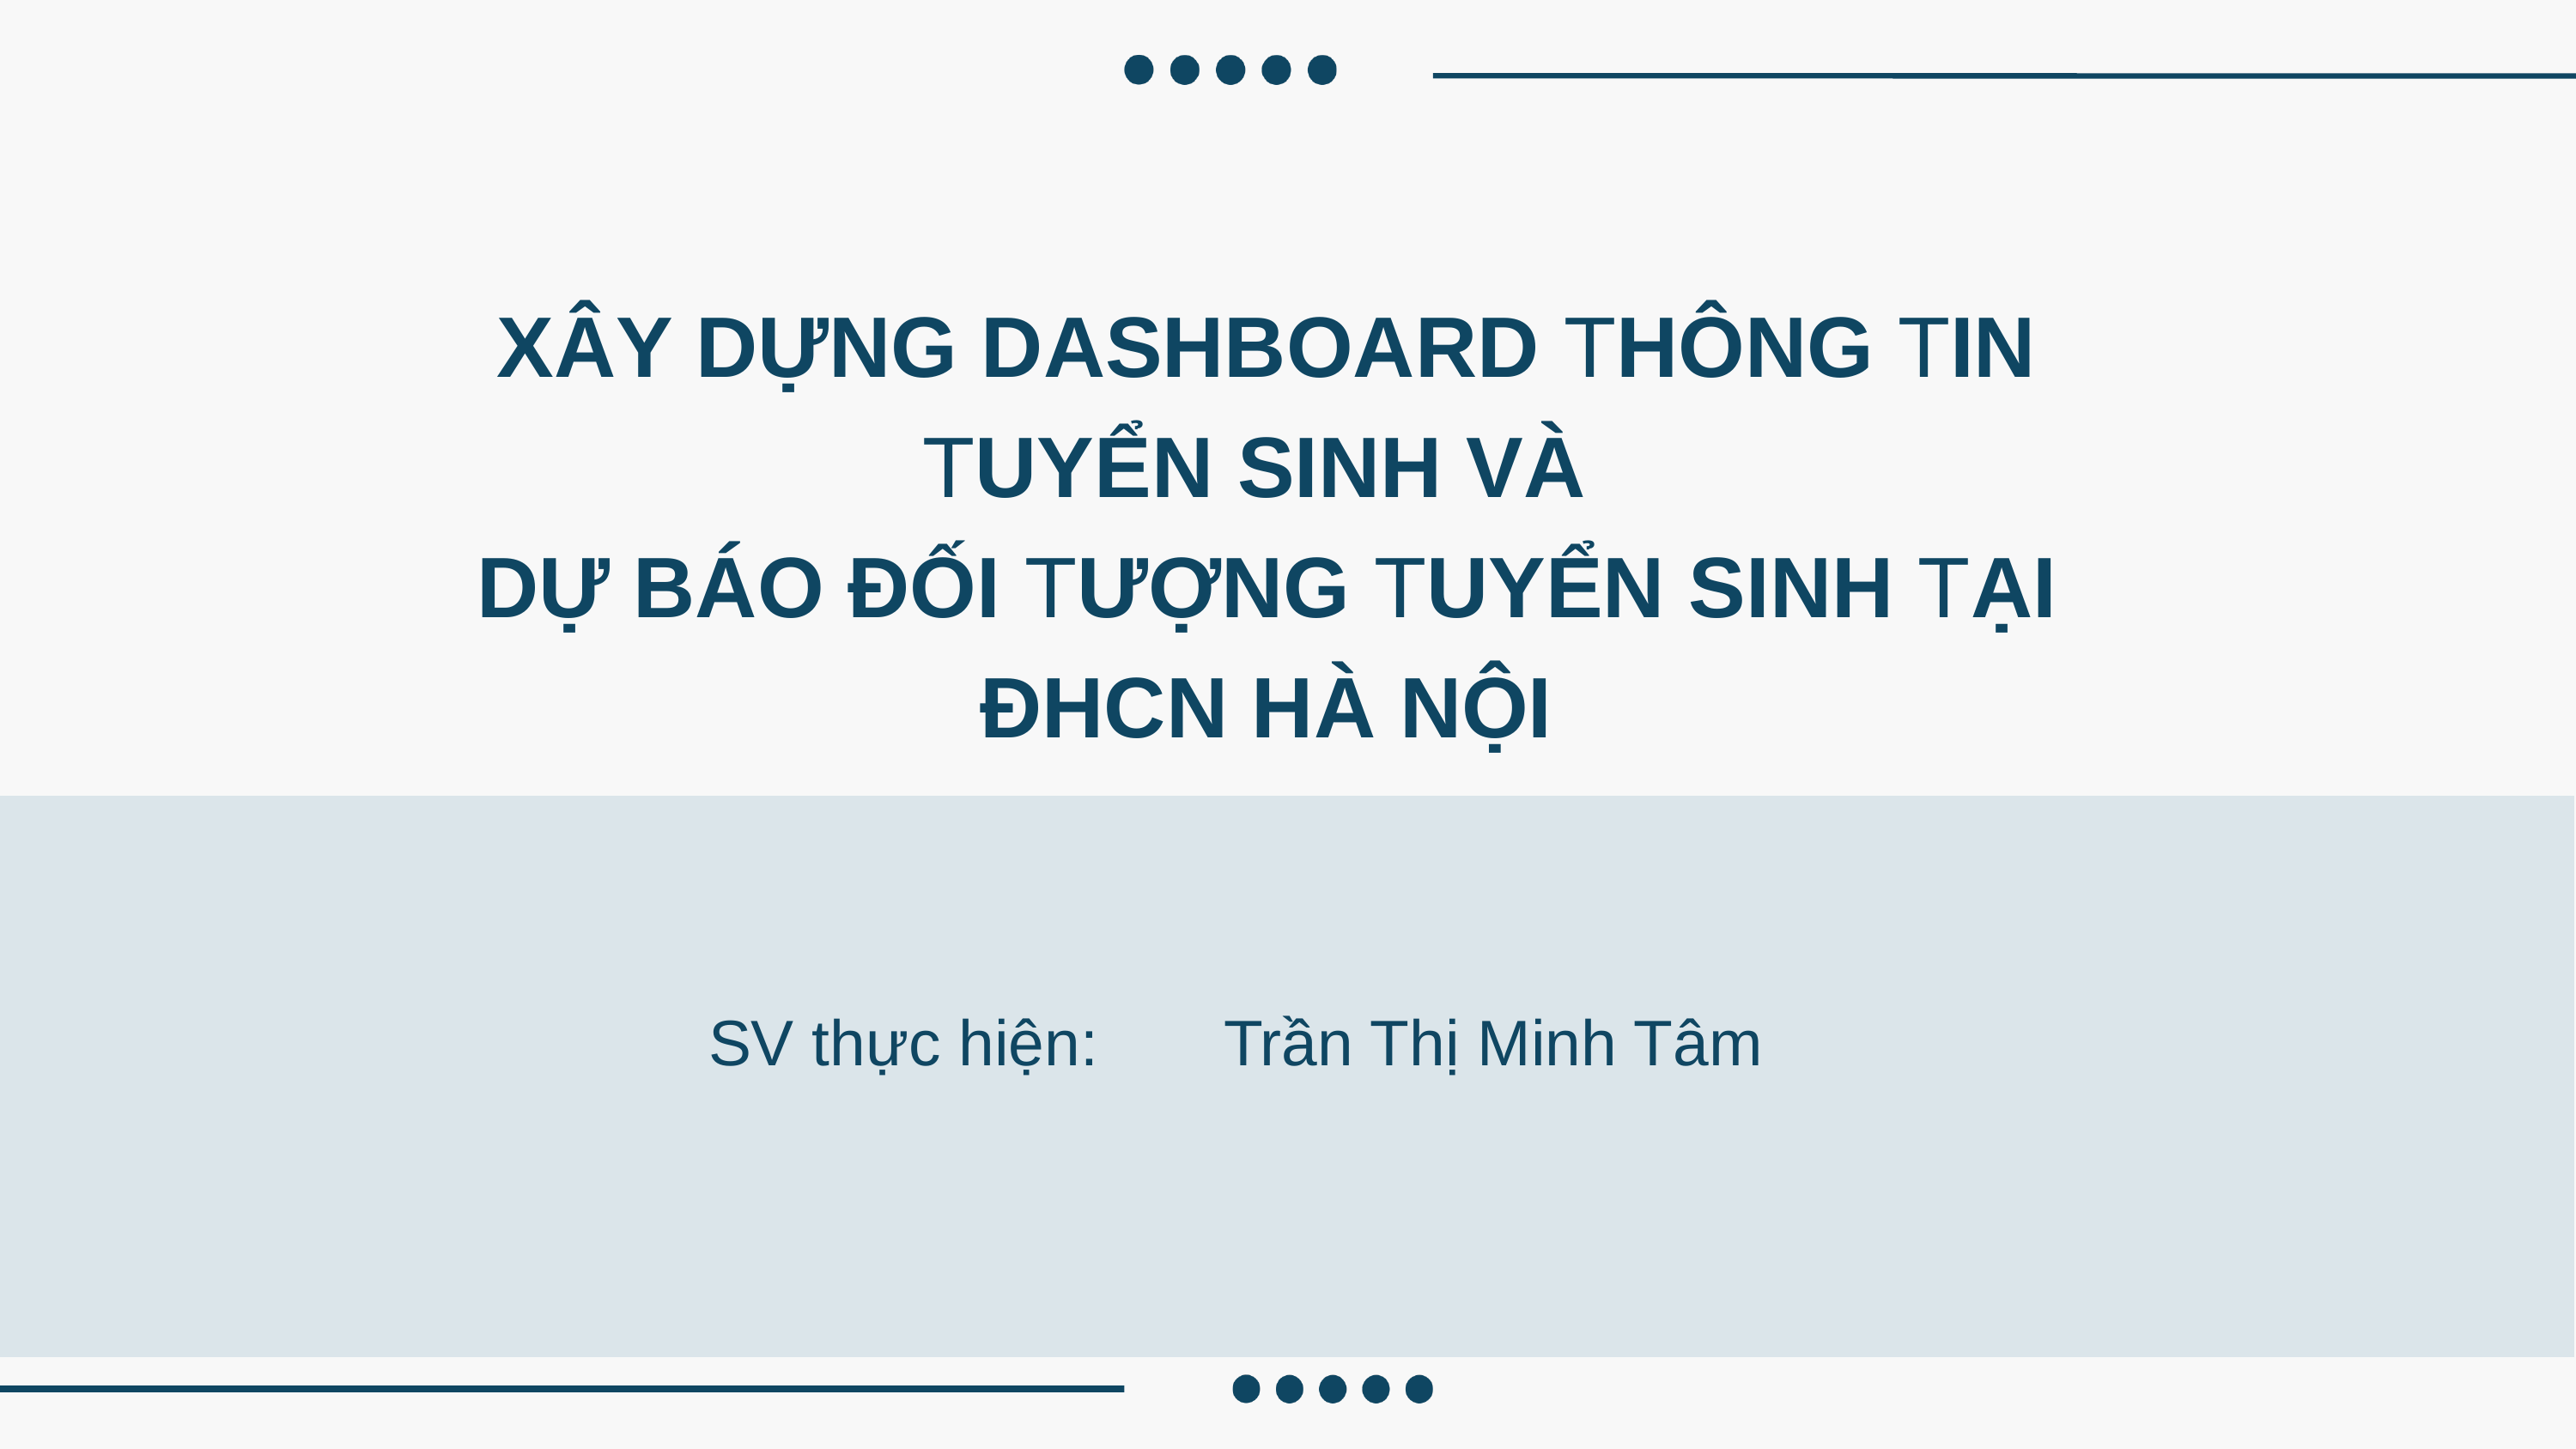

XÂY DỰNG DASHBOARD THÔNG TIN TUYỂN SINH VÀ
DỰ BÁO ĐỐI TƯỢNG TUYỂN SINH TẠI ĐHCN HÀ NỘI

SV thực hiện: 	Trần Thị Minh Tâm